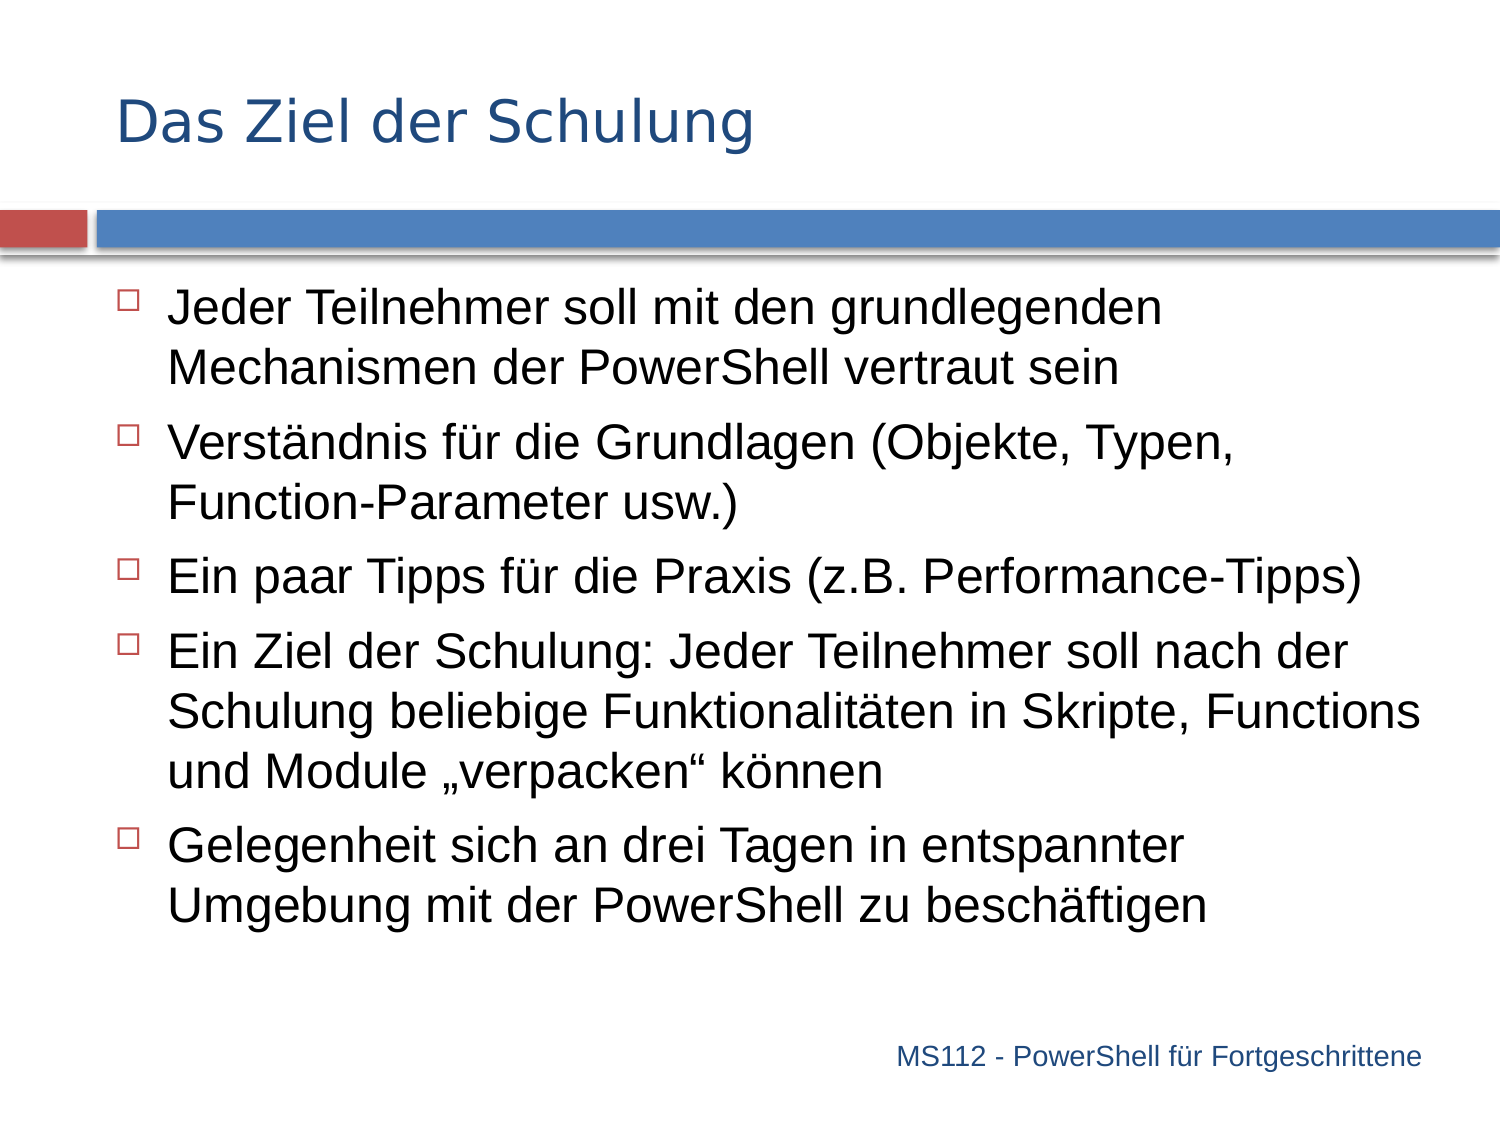

# Das Ziel der Schulung
Jeder Teilnehmer soll mit den grundlegenden Mechanismen der PowerShell vertraut sein
Verständnis für die Grundlagen (Objekte, Typen, Function-Parameter usw.)
Ein paar Tipps für die Praxis (z.B. Performance-Tipps)
Ein Ziel der Schulung: Jeder Teilnehmer soll nach der Schulung beliebige Funktionalitäten in Skripte, Functions und Module „verpacken“ können
Gelegenheit sich an drei Tagen in entspannter Umgebung mit der PowerShell zu beschäftigen
MS112 - PowerShell für Fortgeschrittene